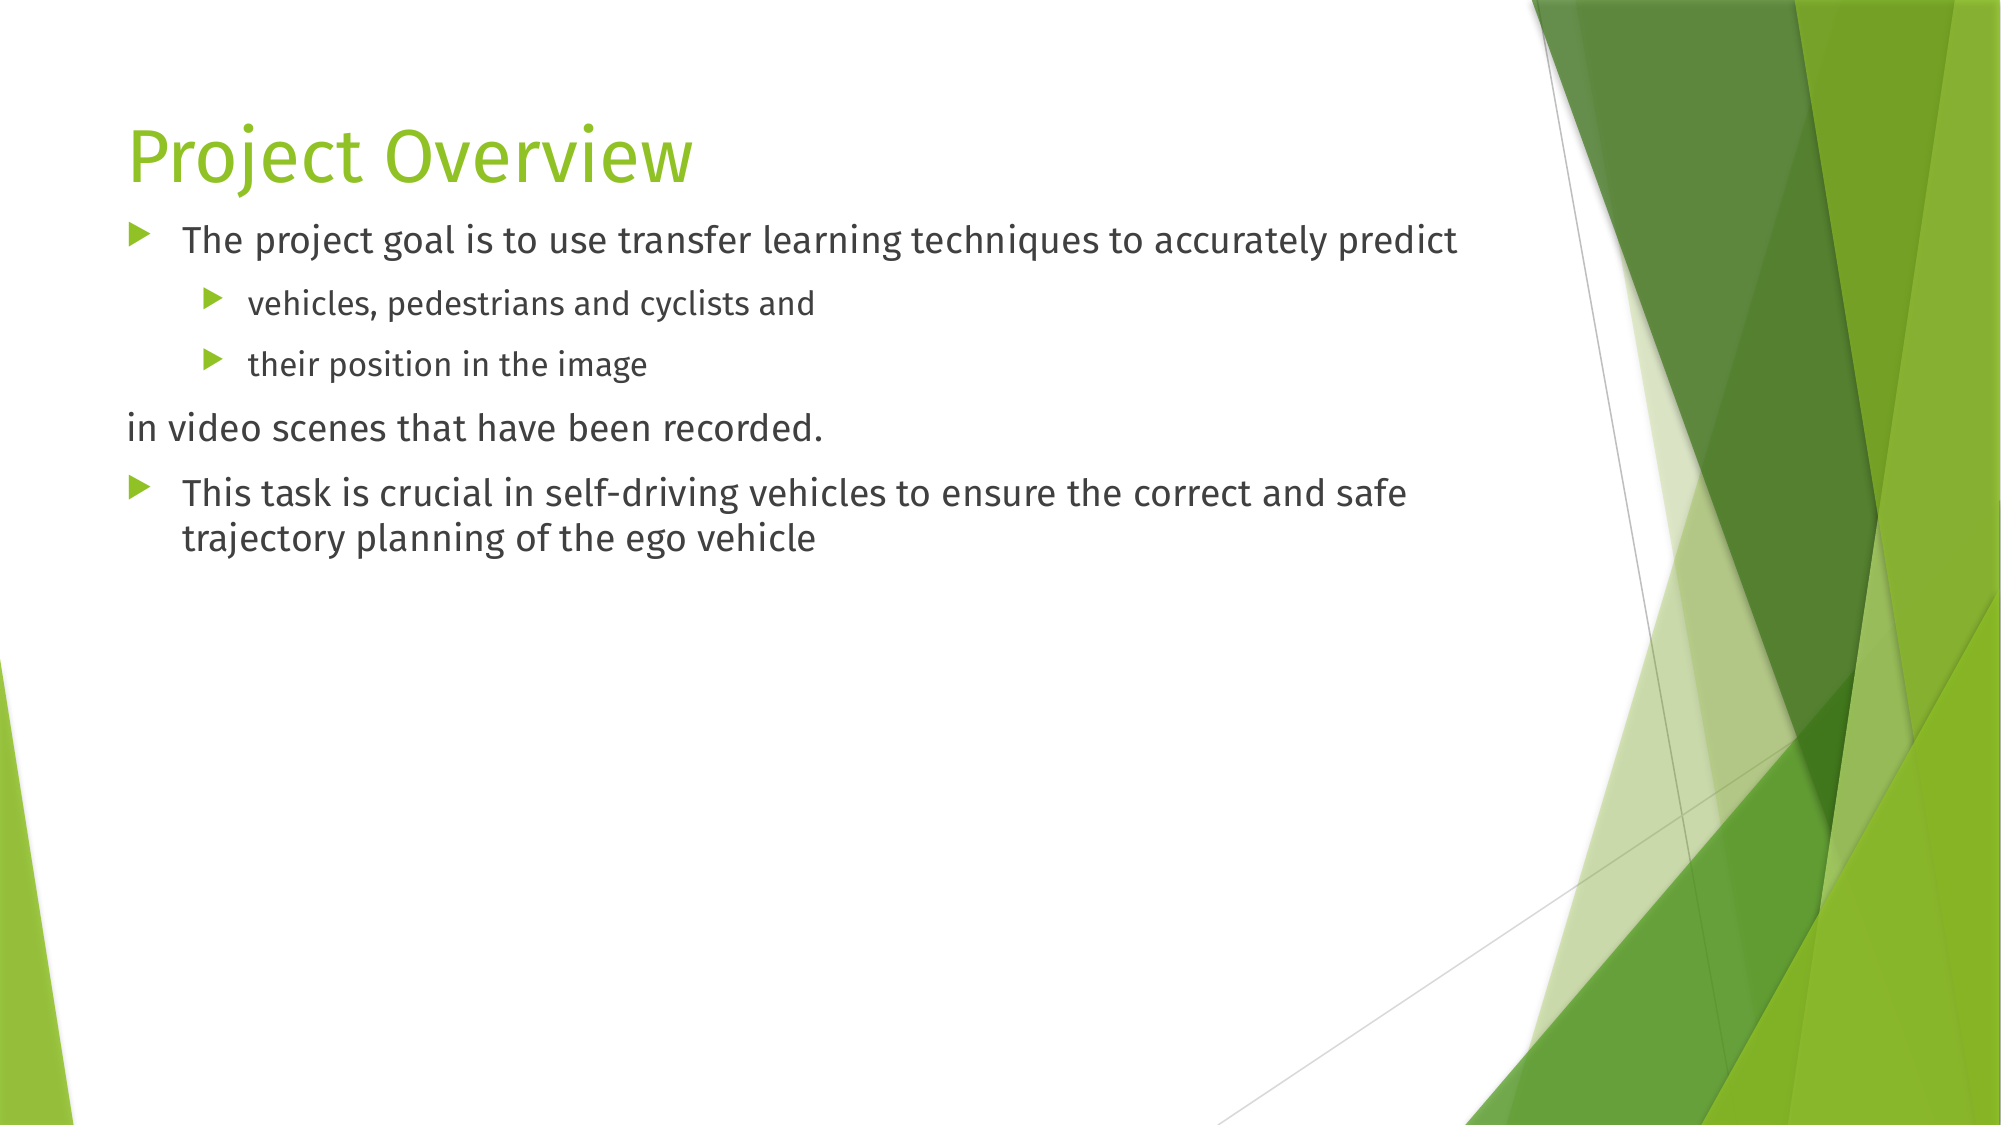

# Project Overview
The project goal is to use transfer learning techniques to accurately predict
vehicles, pedestrians and cyclists and
their position in the image
in video scenes that have been recorded.
This task is crucial in self-driving vehicles to ensure the correct and safe trajectory planning of the ego vehicle